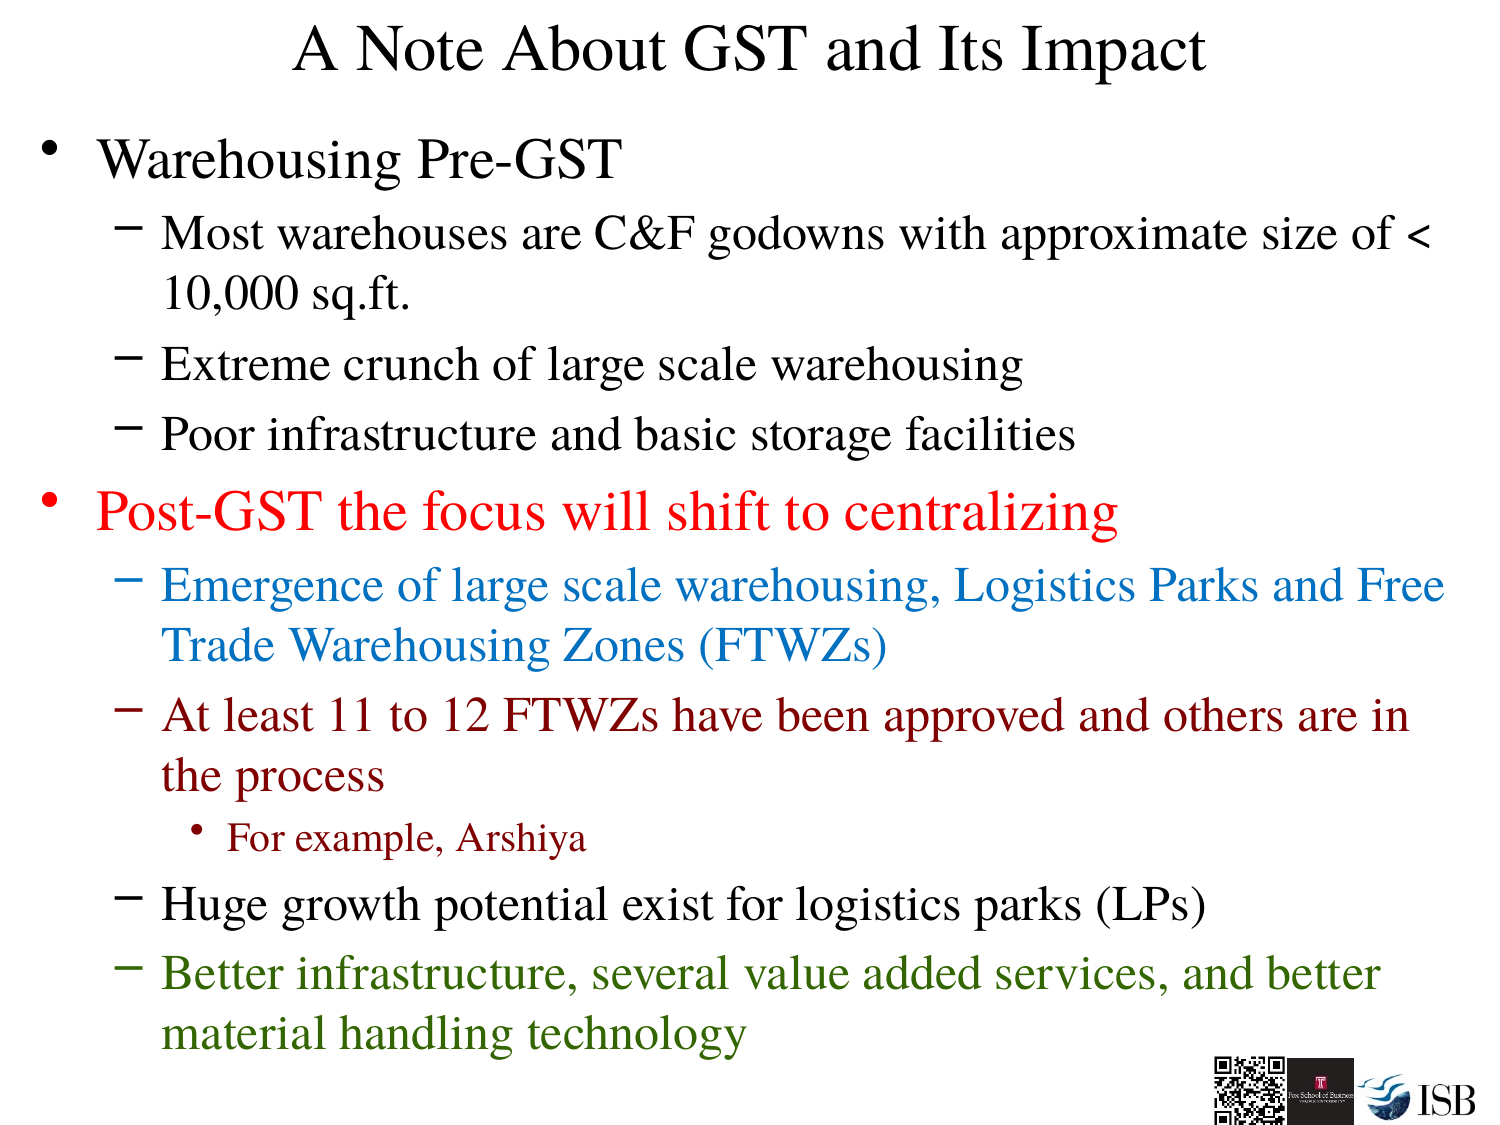

# A Note About GST and Its Impact
Warehousing Pre-GST
Most warehouses are C&F godowns with approximate size of < 10,000 sq.ft.
Extreme crunch of large scale warehousing
Poor infrastructure and basic storage facilities
Post-GST the focus will shift to centralizing
Emergence of large scale warehousing, Logistics Parks and Free Trade Warehousing Zones (FTWZs)
At least 11 to 12 FTWZs have been approved and others are in the process
For example, Arshiya
Huge growth potential exist for logistics parks (LPs)
Better infrastructure, several value added services, and better material handling technology